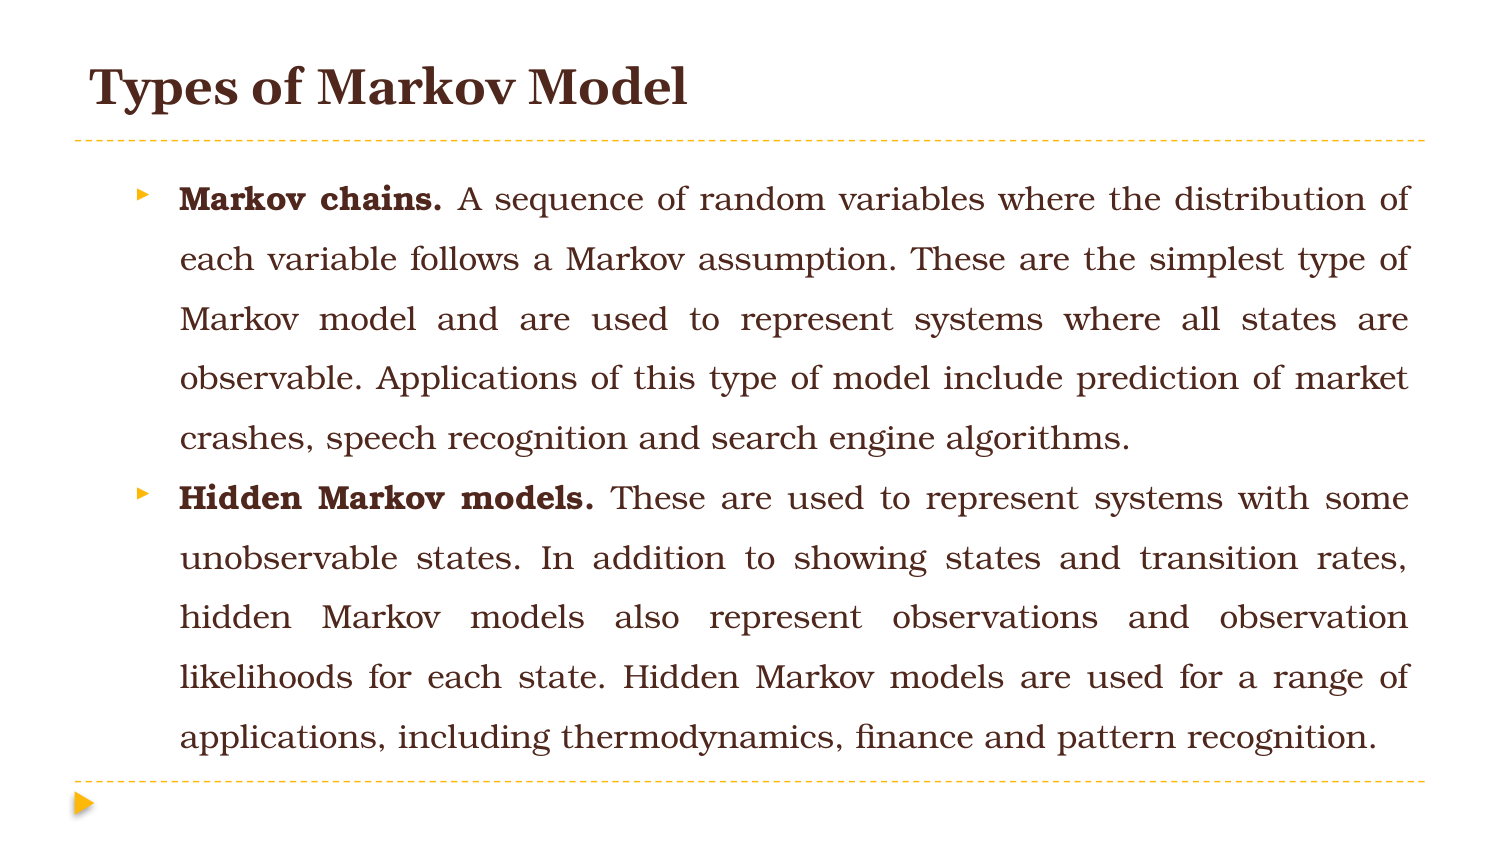

# Types of Markov Model
Markov chains. A sequence of random variables where the distribution of each variable follows a Markov assumption. These are the simplest type of Markov model and are used to represent systems where all states are observable. Applications of this type of model include prediction of market crashes, speech recognition and search engine algorithms.
Hidden Markov models. These are used to represent systems with some unobservable states. In addition to showing states and transition rates, hidden Markov models also represent observations and observation likelihoods for each state. Hidden Markov models are used for a range of applications, including thermodynamics, finance and pattern recognition.